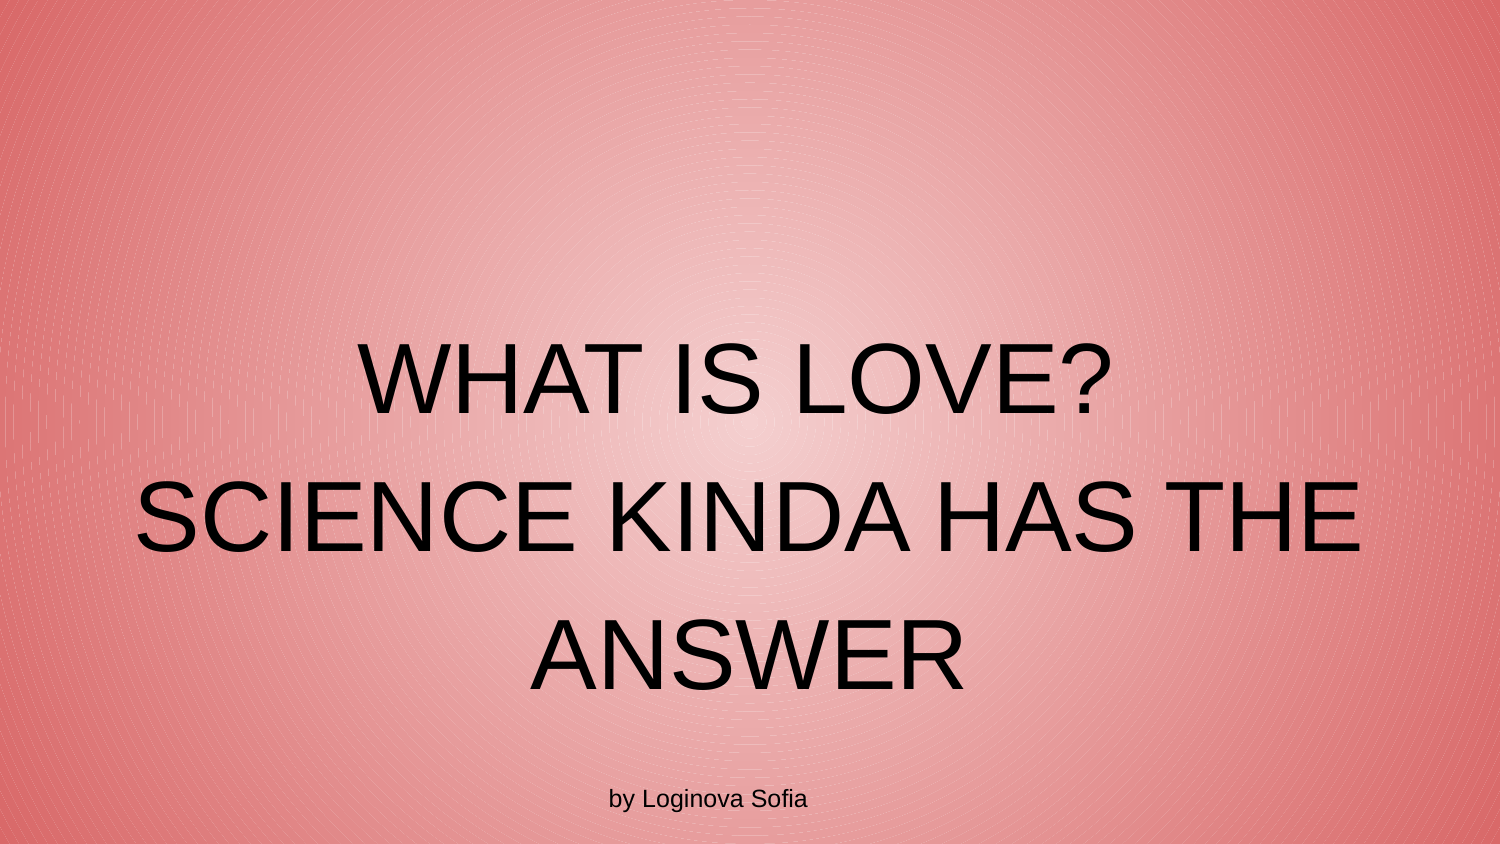

WHAT IS LOVE?
SCIENCE KINDA HAS THE ANSWER
by Loginova Sofia